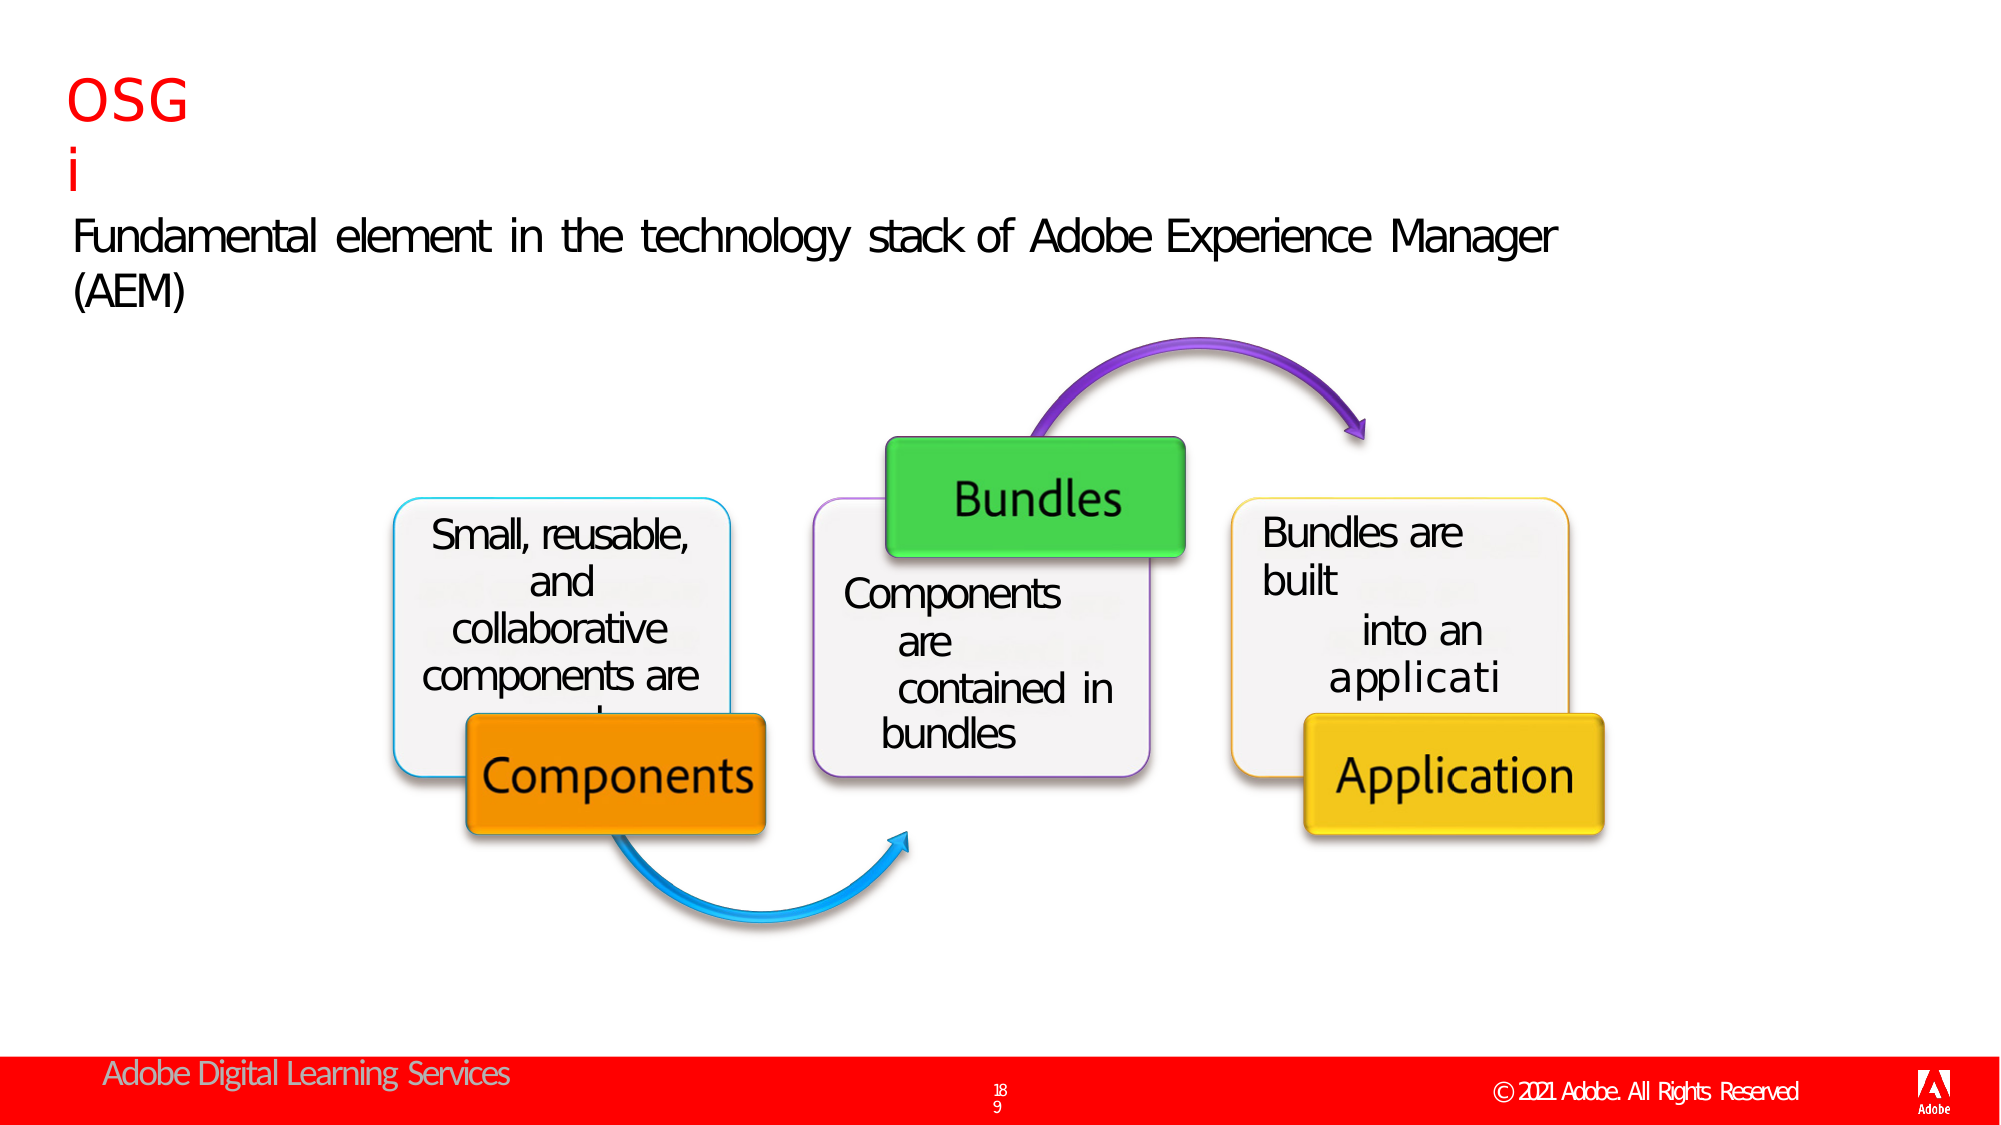

# OSGi
Fundamental element in the technology stack of Adobe Experience Manager (AEM)

Small, reusable,  and collaborative  components are  used
Bundles are built
into an  application
Components are  contained in
bundles

Adobe Digital Learning Services
© 2021 Adobe. All Rights Reserved
189